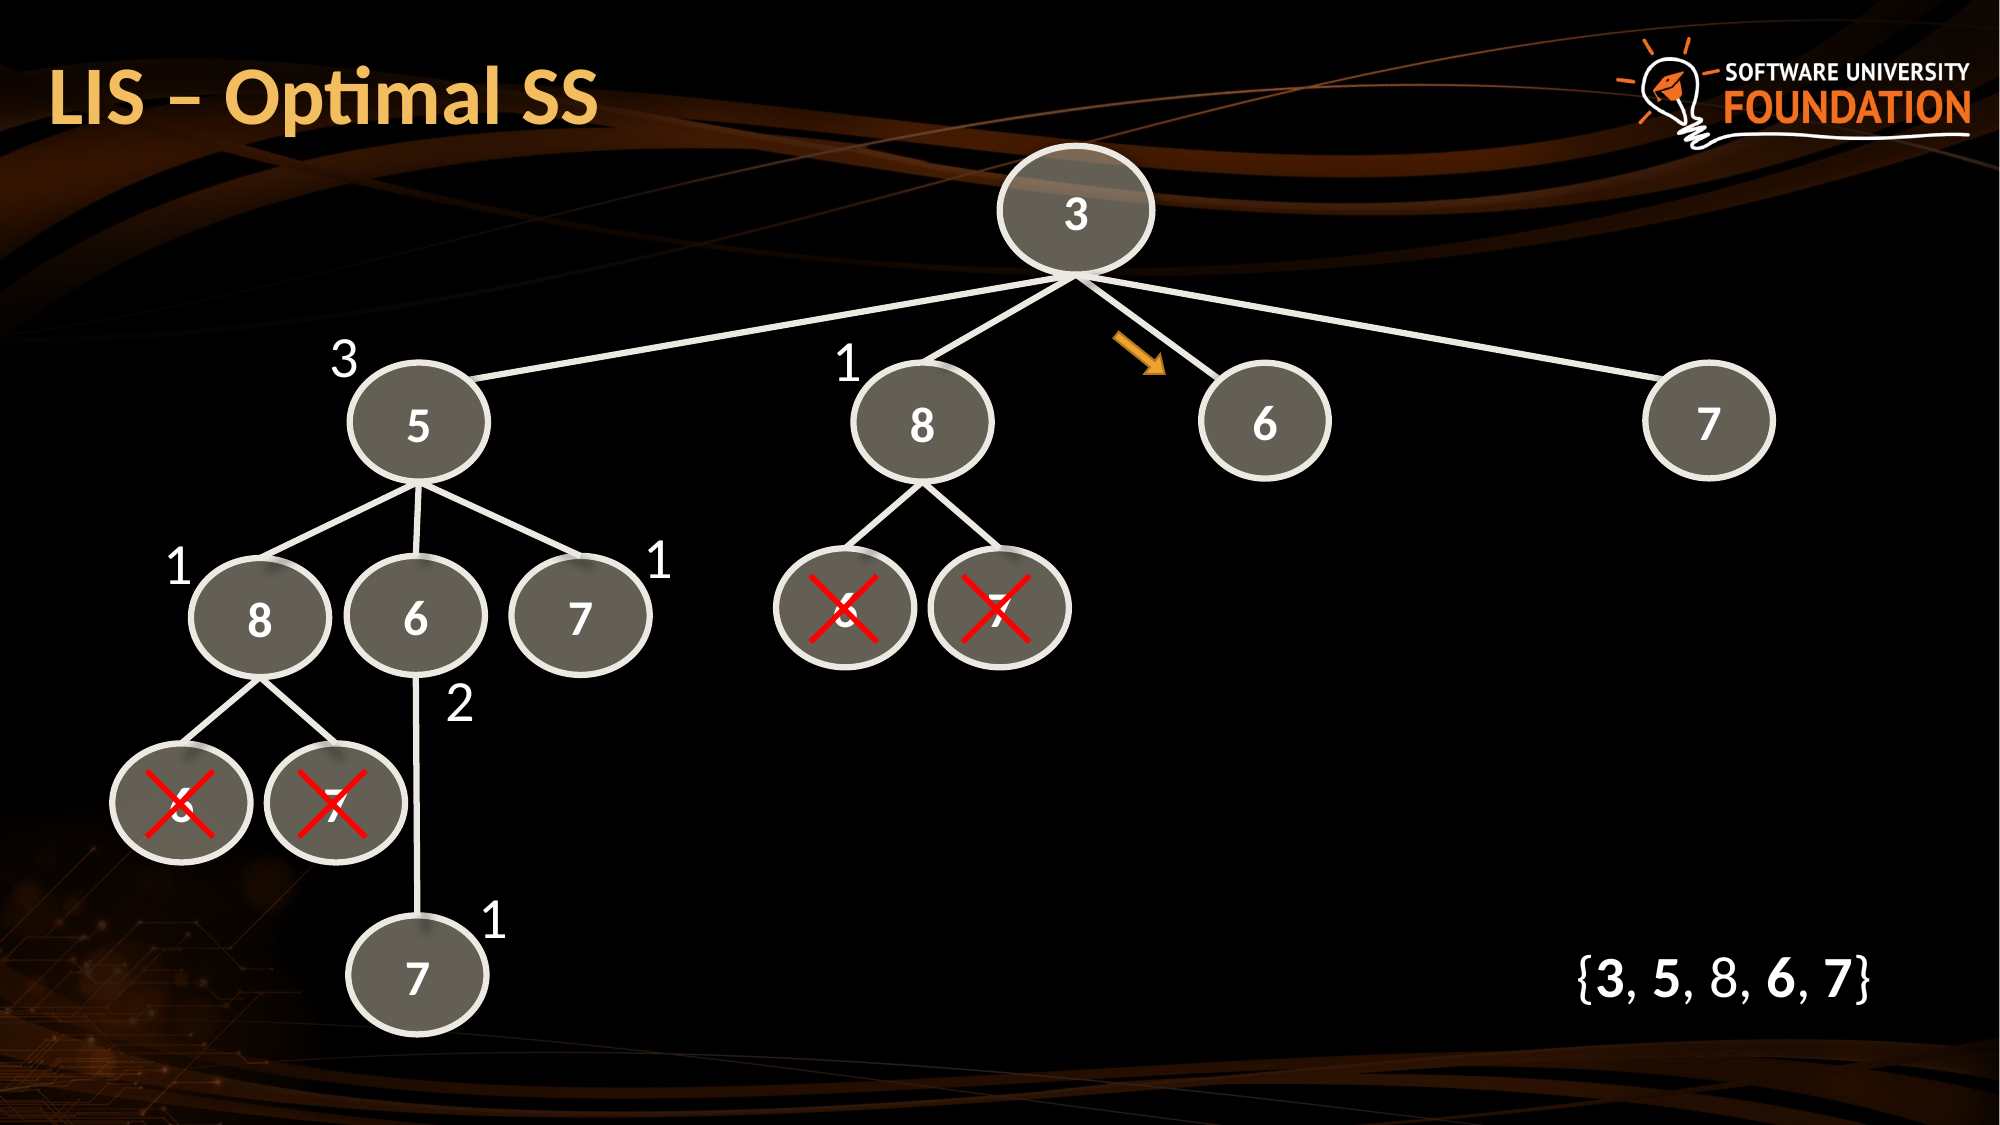

# LIS – Optimal SS
3
3
1

5
8
7
6
1
1

6
7
6
7
8
2

6
7
1
7
 {3, 5, 8, 6, 7}